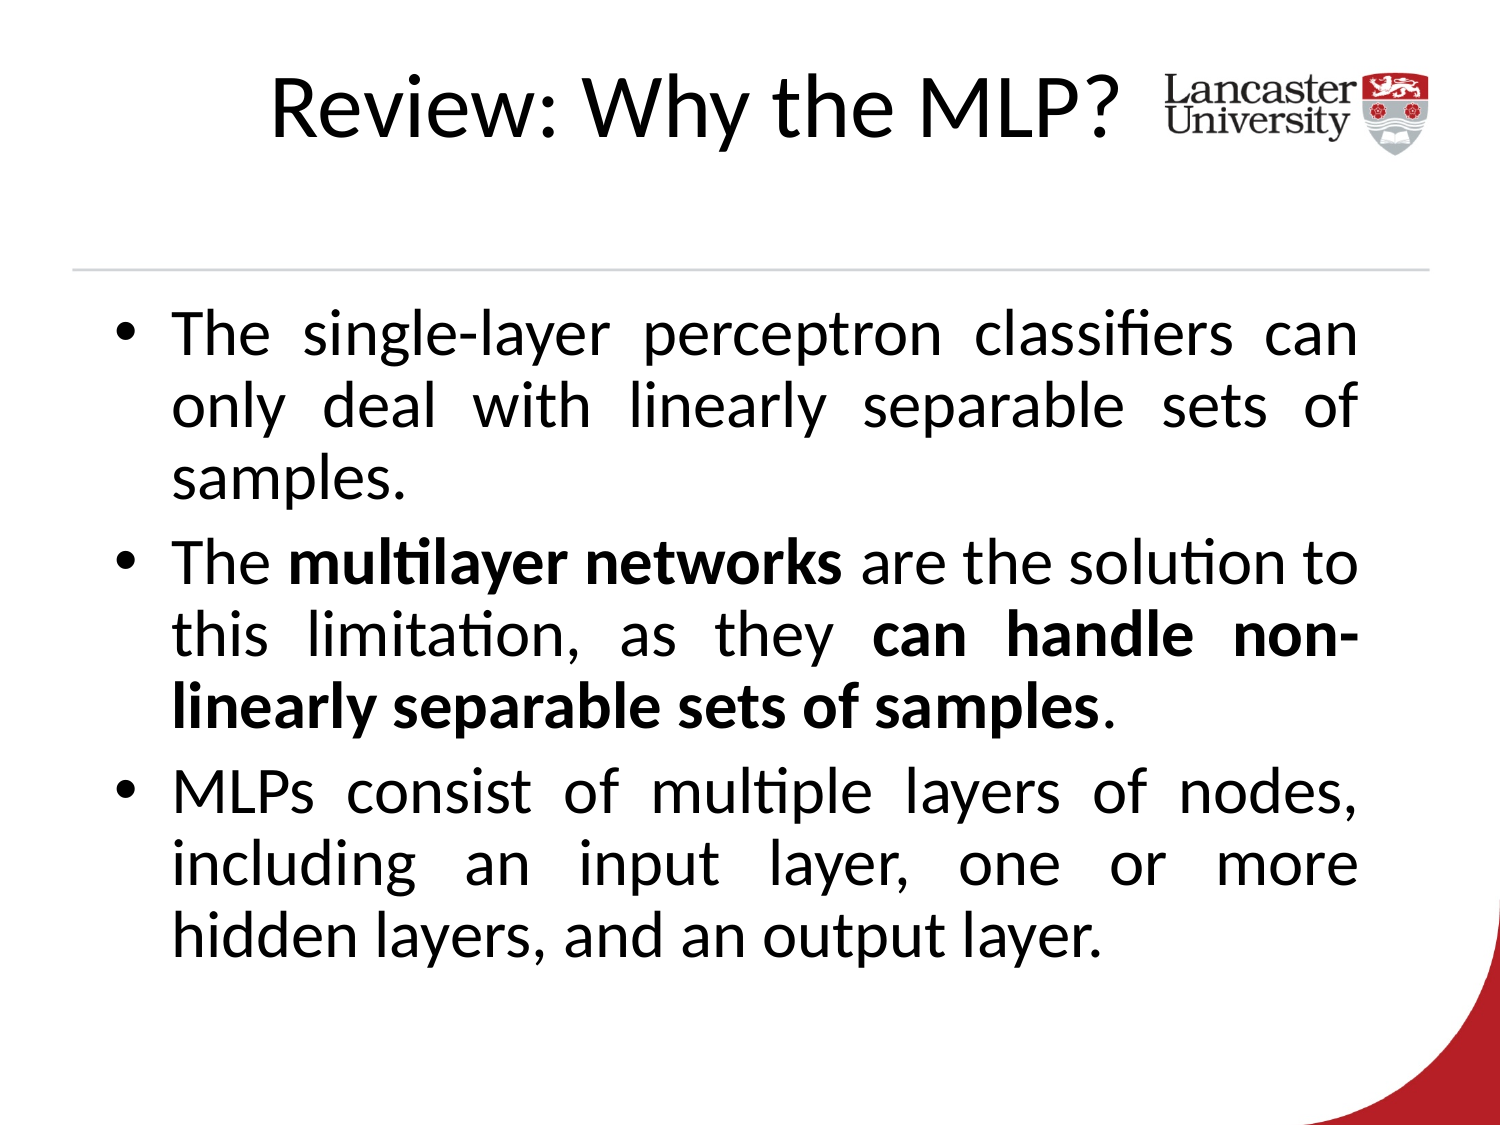

Review: Why the MLP?
The single-layer perceptron classifiers can only deal with linearly separable sets of samples.
The multilayer networks are the solution to this limitation, as they can handle non-linearly separable sets of samples.
MLPs consist of multiple layers of nodes, including an input layer, one or more hidden layers, and an output layer.